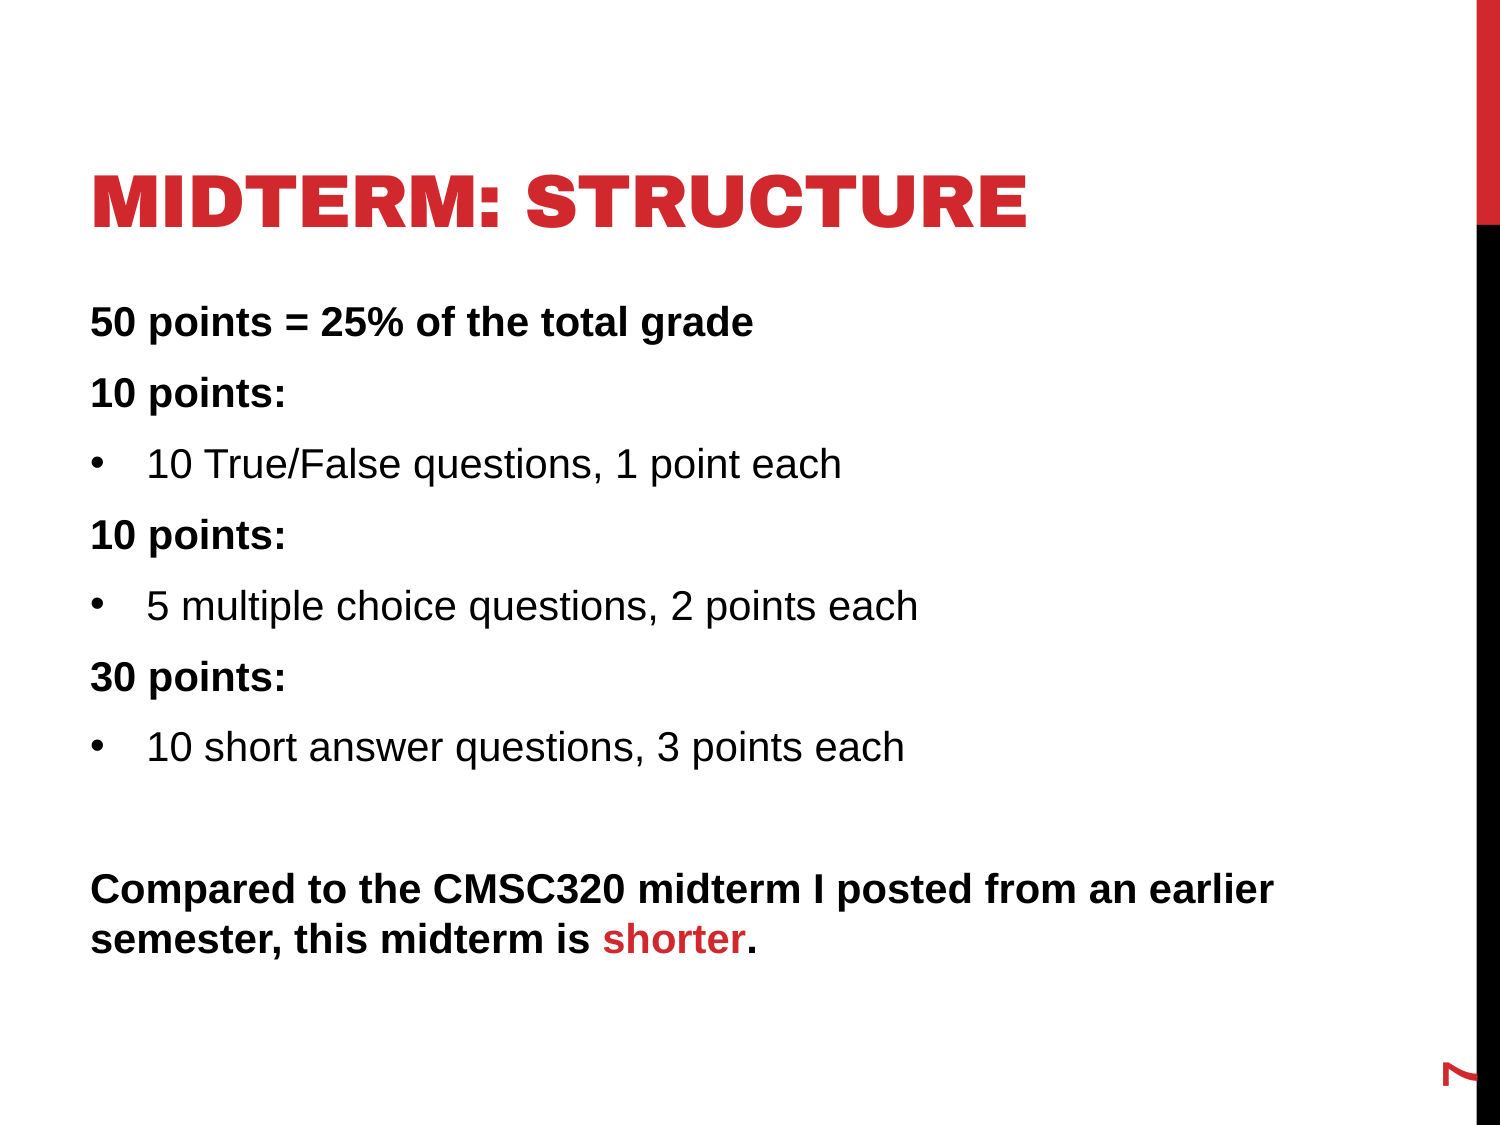

# Midterm: Structure
50 points = 25% of the total grade
10 points:
10 True/False questions, 1 point each
10 points:
5 multiple choice questions, 2 points each
30 points:
10 short answer questions, 3 points each

Compared to the CMSC320 midterm I posted from an earlier semester, this midterm is shorter.
7